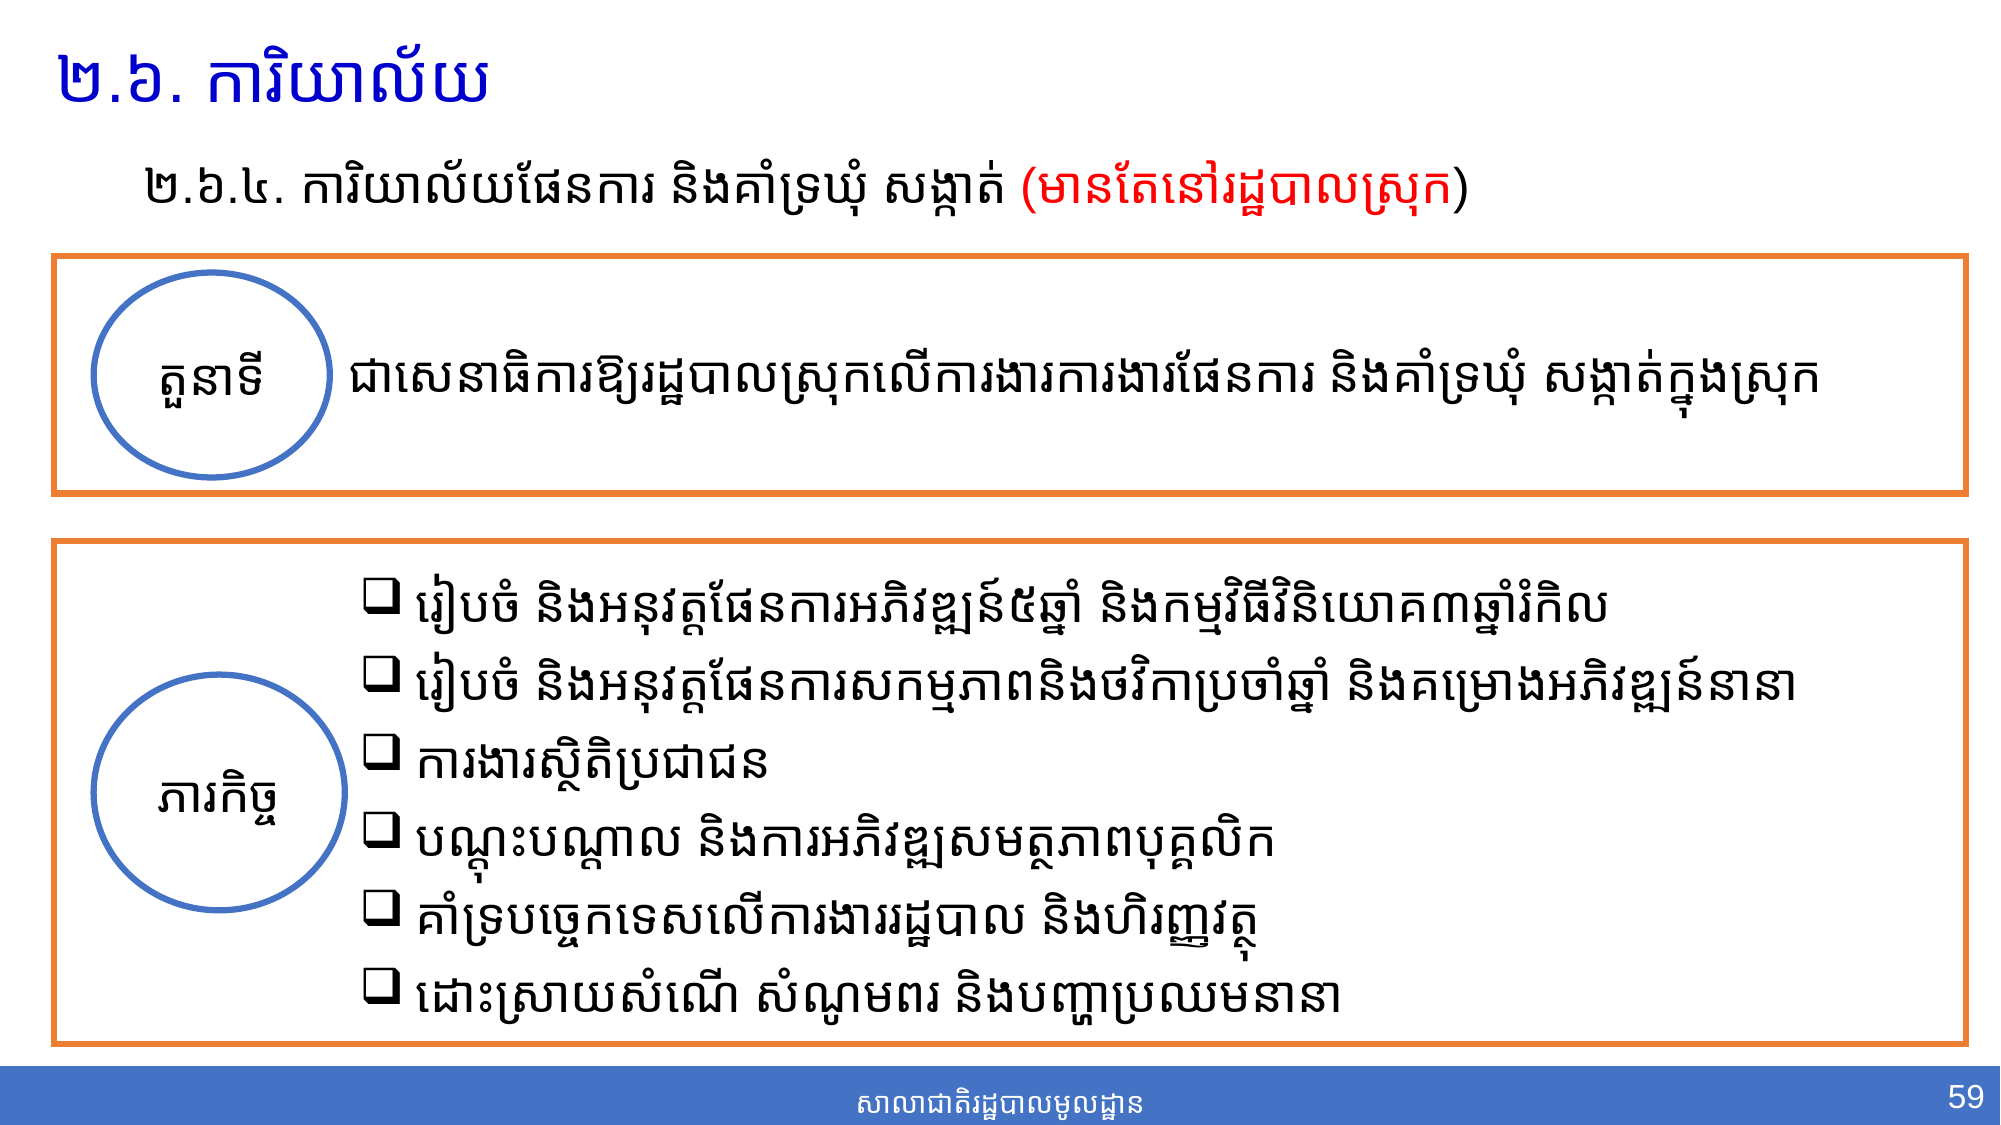

២.៦. ការិយាល័យ
២.៦.៤. ការិយាល័យផែនការ និងគាំទ្រឃុំ សង្កាត់ (មានតែនៅរដ្ឋបាលស្រុក)

តួនាទី
ជាសេនាធិការឱ្យរដ្ឋបាលស្រុកលើការងារការងារផែនការ និងគាំទ្រឃុំ សង្កាត់ក្នុងស្រុក

រៀបចំ និងអនុវត្តផែនការអភិវឌ្ឍន៍៥ឆ្នាំ និងកម្មវិធីវិនិយោគ៣ឆ្នាំរំកិល
រៀបចំ និងអនុវត្តផែនការសកម្មភាពនិងថវិកាប្រចាំឆ្នាំ និងគម្រោងអភិវឌ្ឍន៍នានា
ការងារស្ថិតិប្រជាជន
បណ្តុះបណ្តាល និងការអភិវឌ្ឍសមត្ថភាពបុគ្គលិក
គាំទ្របច្ចេកទេសលើការងាររដ្ឋបាល និងហិរញ្ញវត្ថុ
ដោះស្រាយសំណើ សំណូមពរ និងបញ្ហាប្រឈមនានា

ភារកិច្ច
59